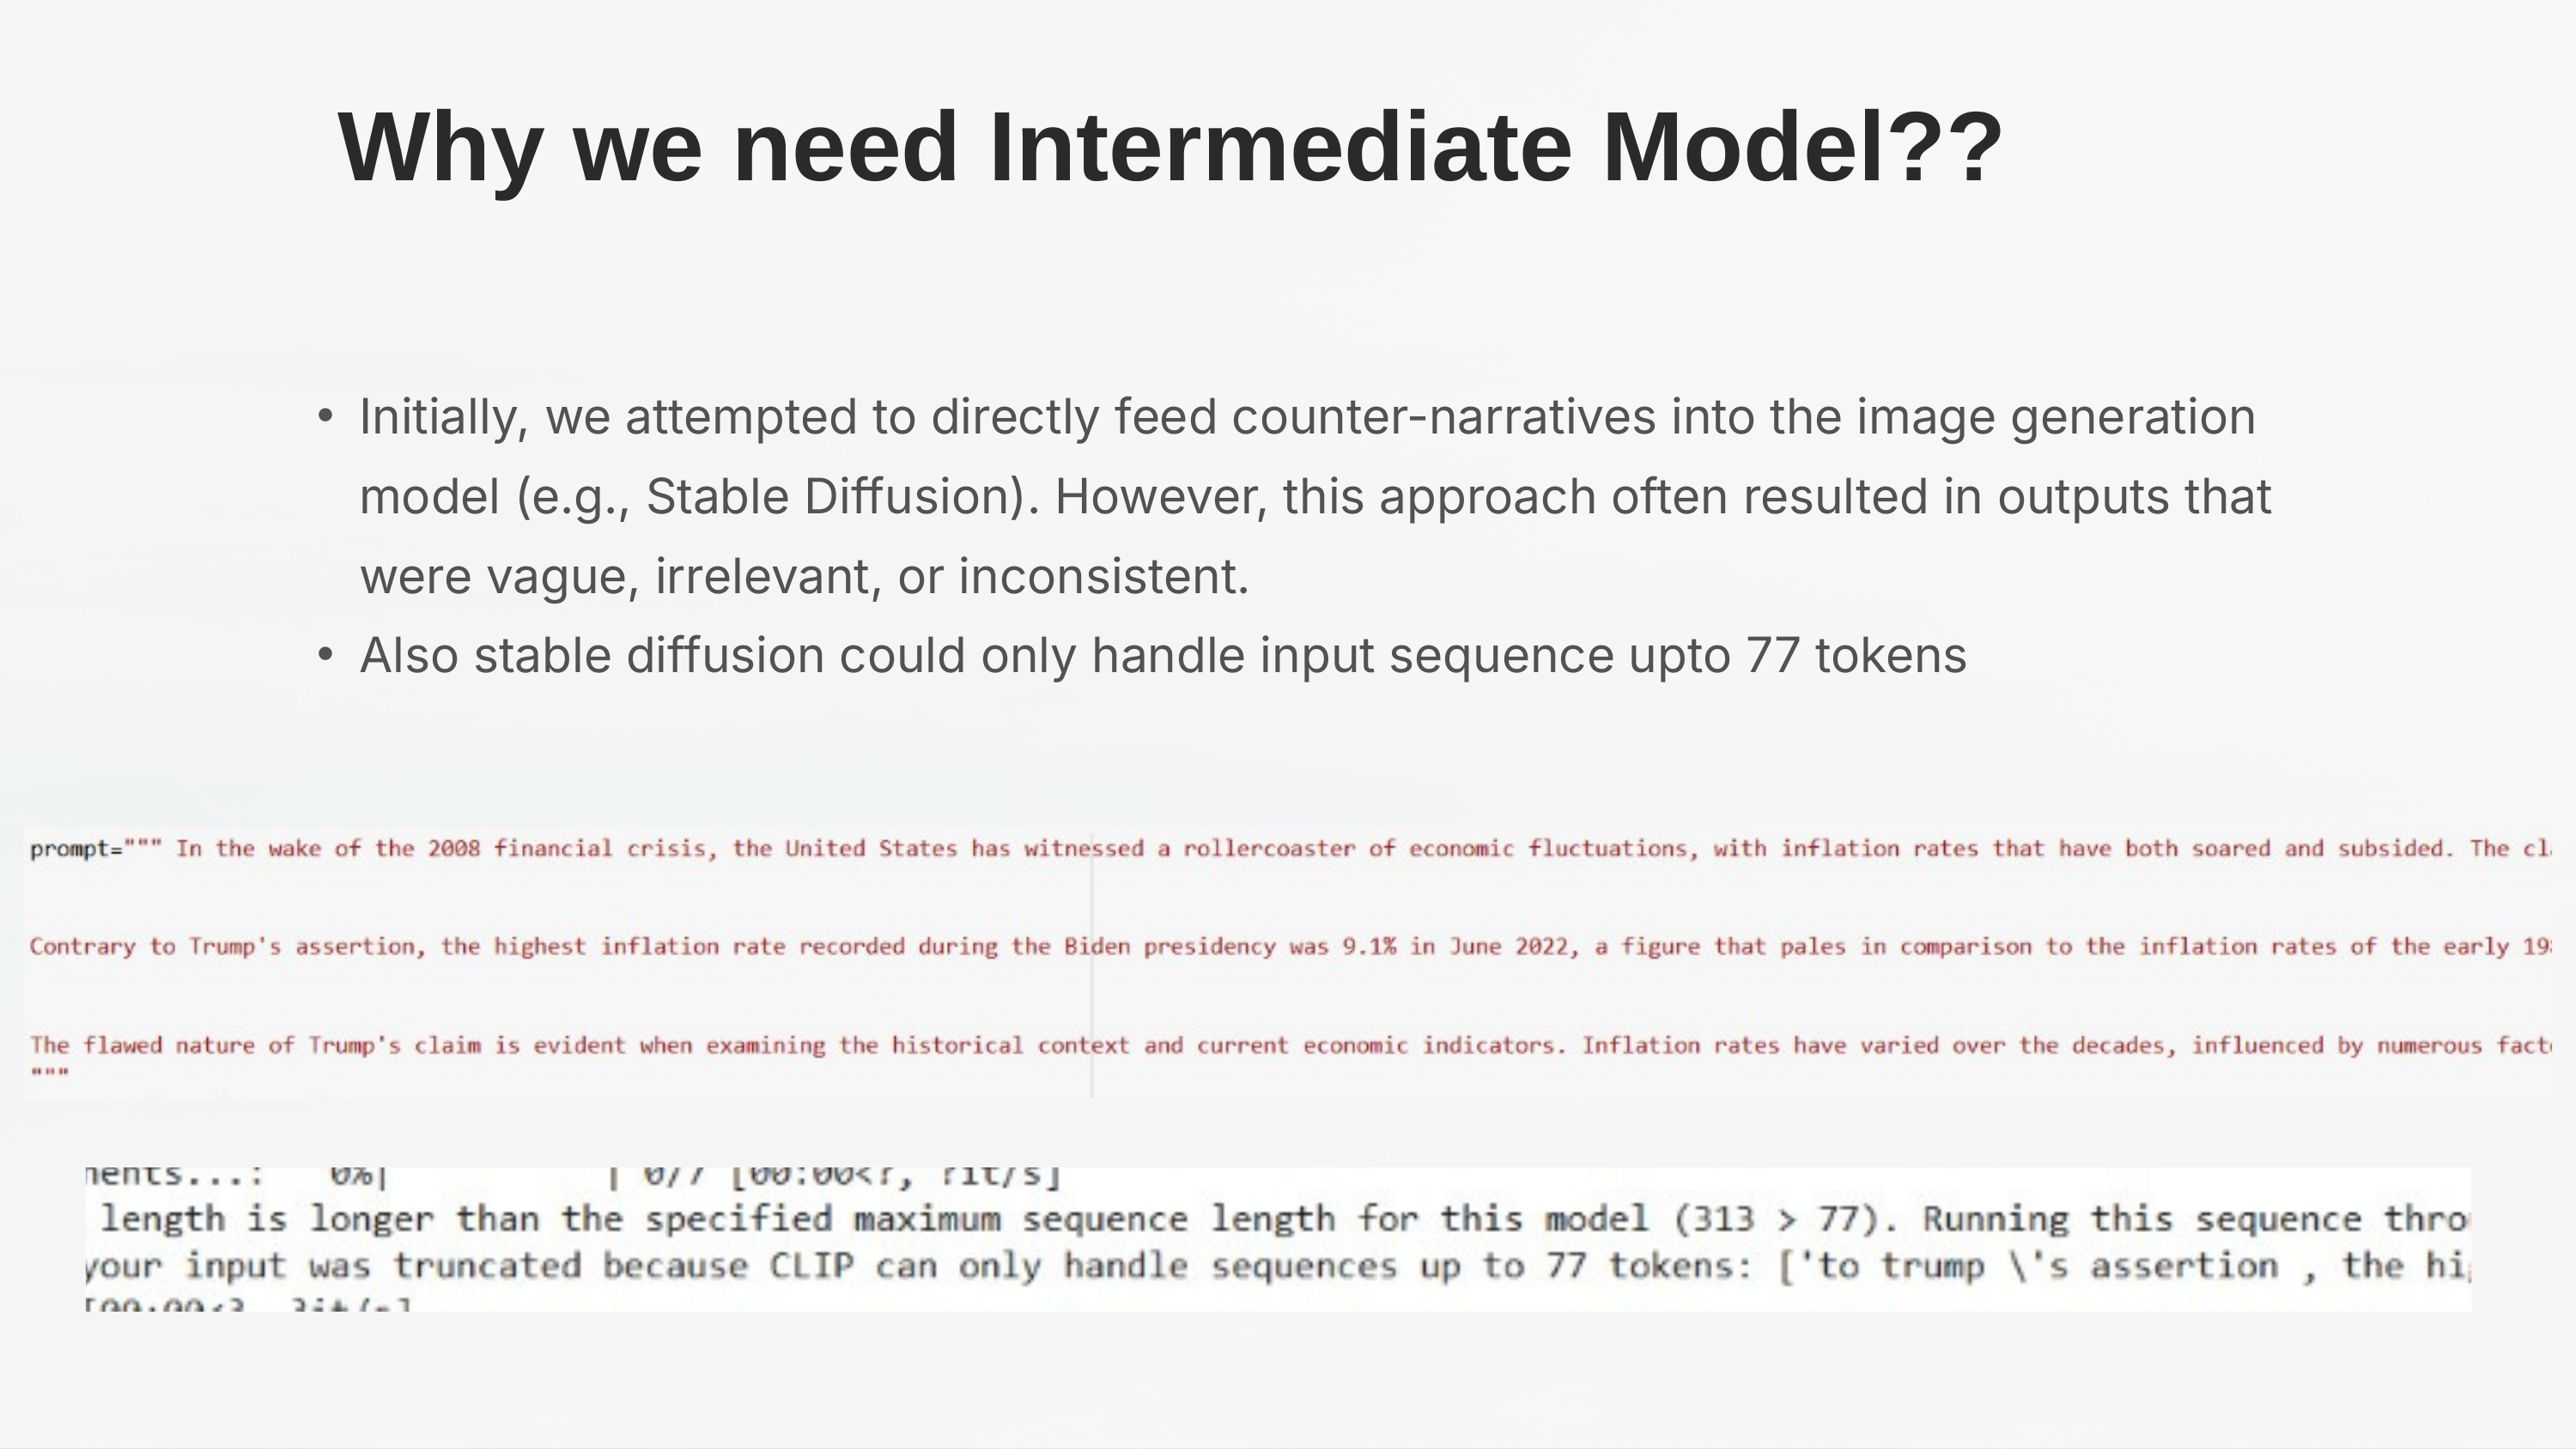

Why we need Intermediate Model??
Initially, we attempted to directly feed counter-narratives into the image generation model (e.g., Stable Diffusion). However, this approach often resulted in outputs that were vague, irrelevant, or inconsistent.
Also stable diffusion could only handle input sequence upto 77 tokens